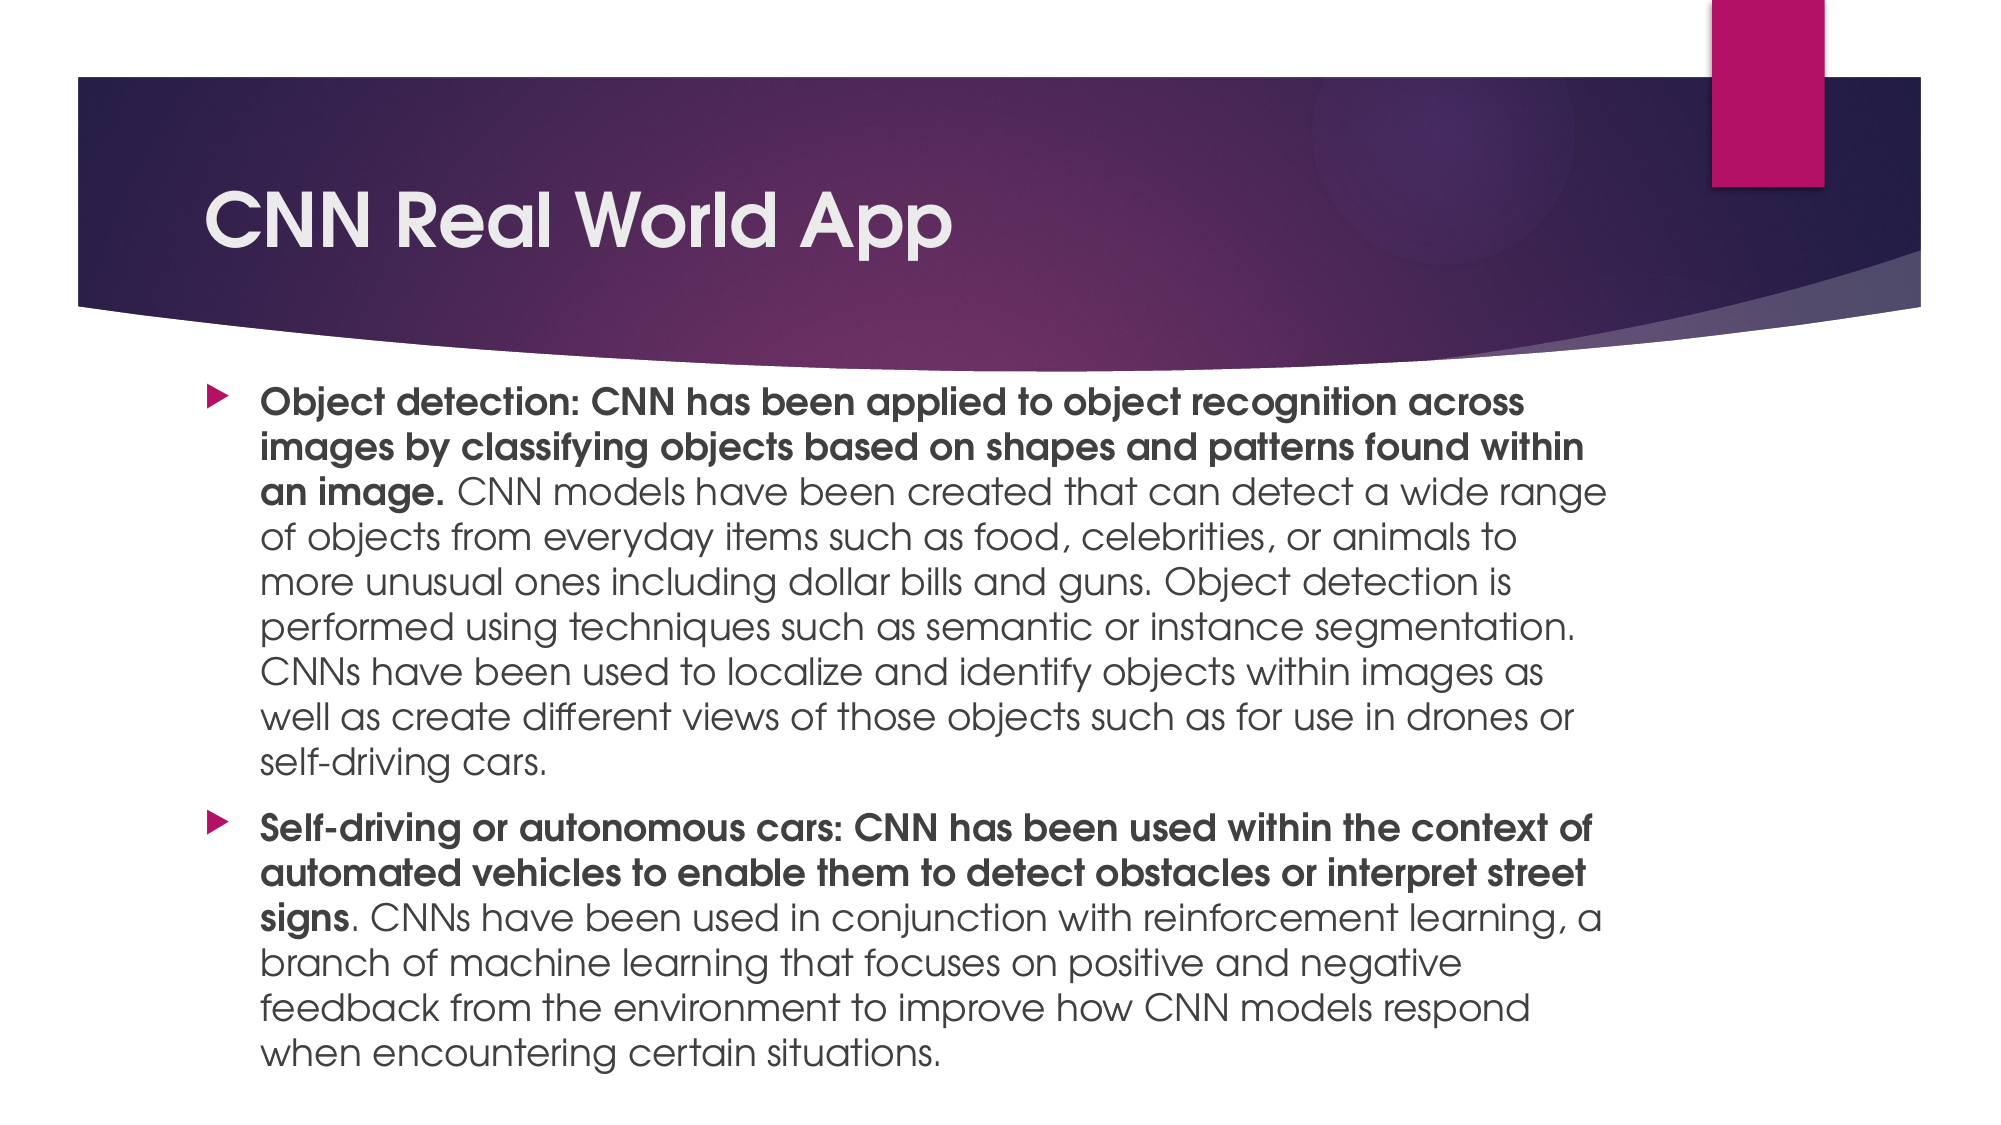

# CNN Real World App
Object detection: CNN has been applied to object recognition across images by classifying objects based on shapes and patterns found within an image. CNN models have been created that can detect a wide range of objects from everyday items such as food, celebrities, or animals to more unusual ones including dollar bills and guns. Object detection is performed using techniques such as semantic or instance segmentation. CNNs have been used to localize and identify objects within images as well as create different views of those objects such as for use in drones or self-driving cars.
Self-driving or autonomous cars: CNN has been used within the context of automated vehicles to enable them to detect obstacles or interpret street signs. CNNs have been used in conjunction with reinforcement learning, a branch of machine learning that focuses on positive and negative feedback from the environment to improve how CNN models respond when encountering certain situations.